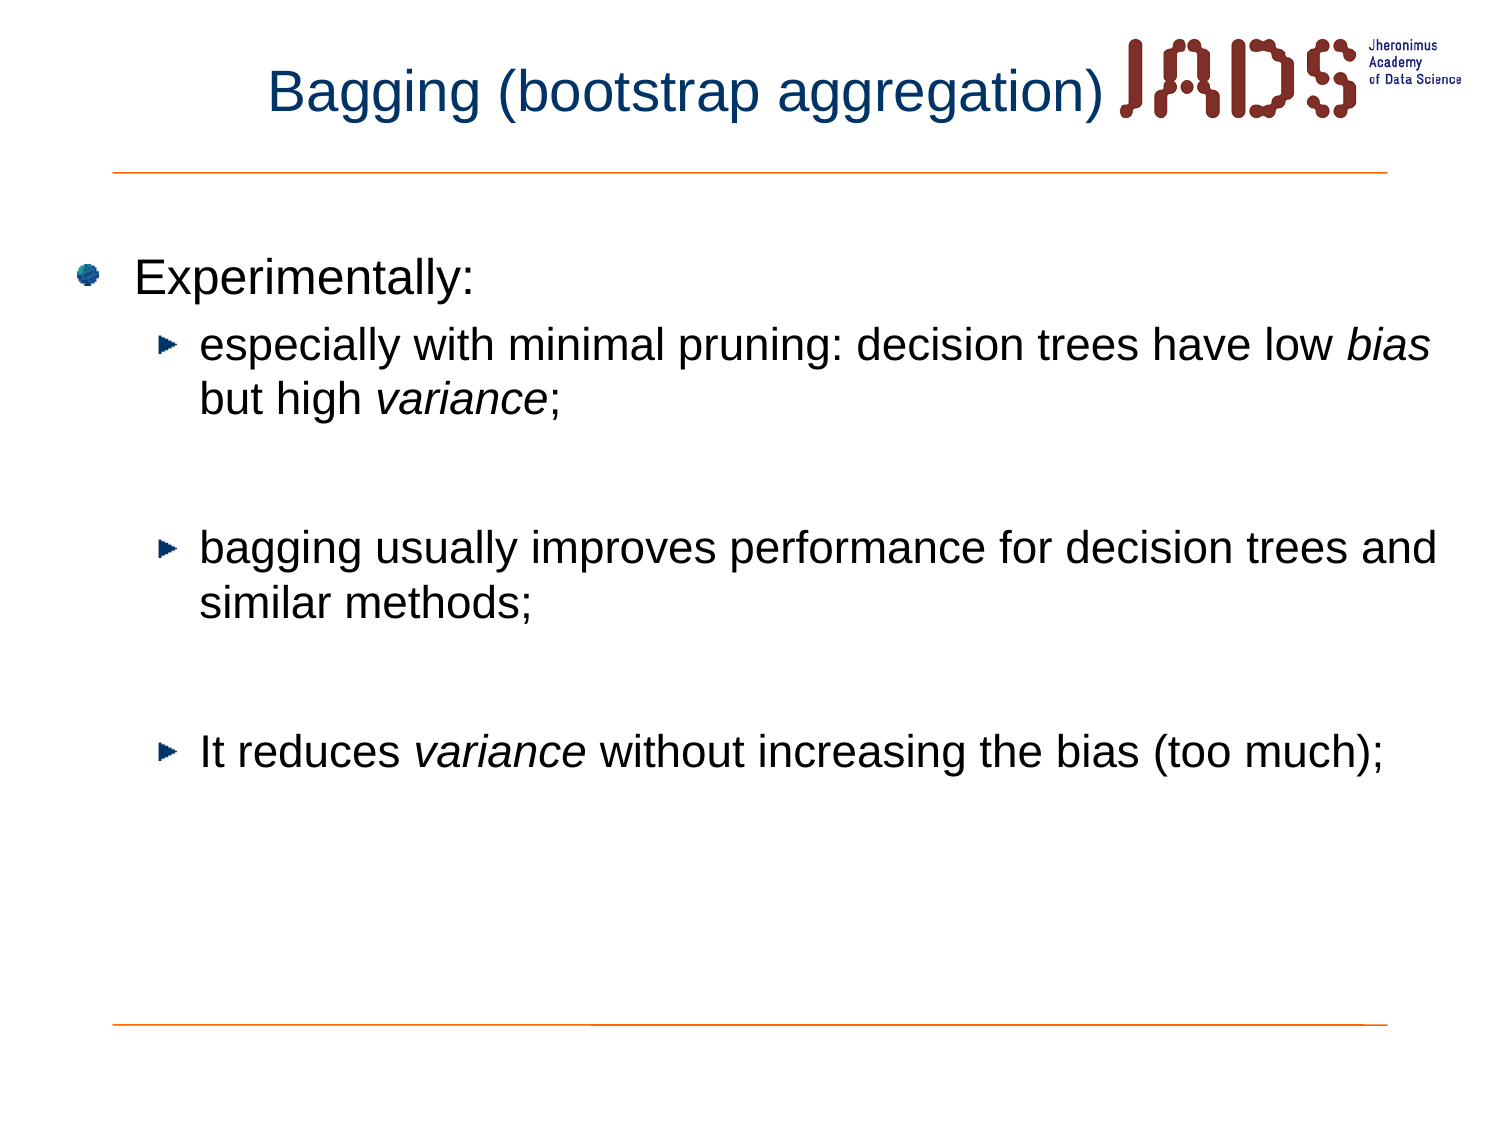

# Bagging (bootstrap aggregation)
Experimentally:
especially with minimal pruning: decision trees have low bias but high variance;

bagging usually improves performance for decision trees and similar methods;

It reduces variance without increasing the bias (too much);